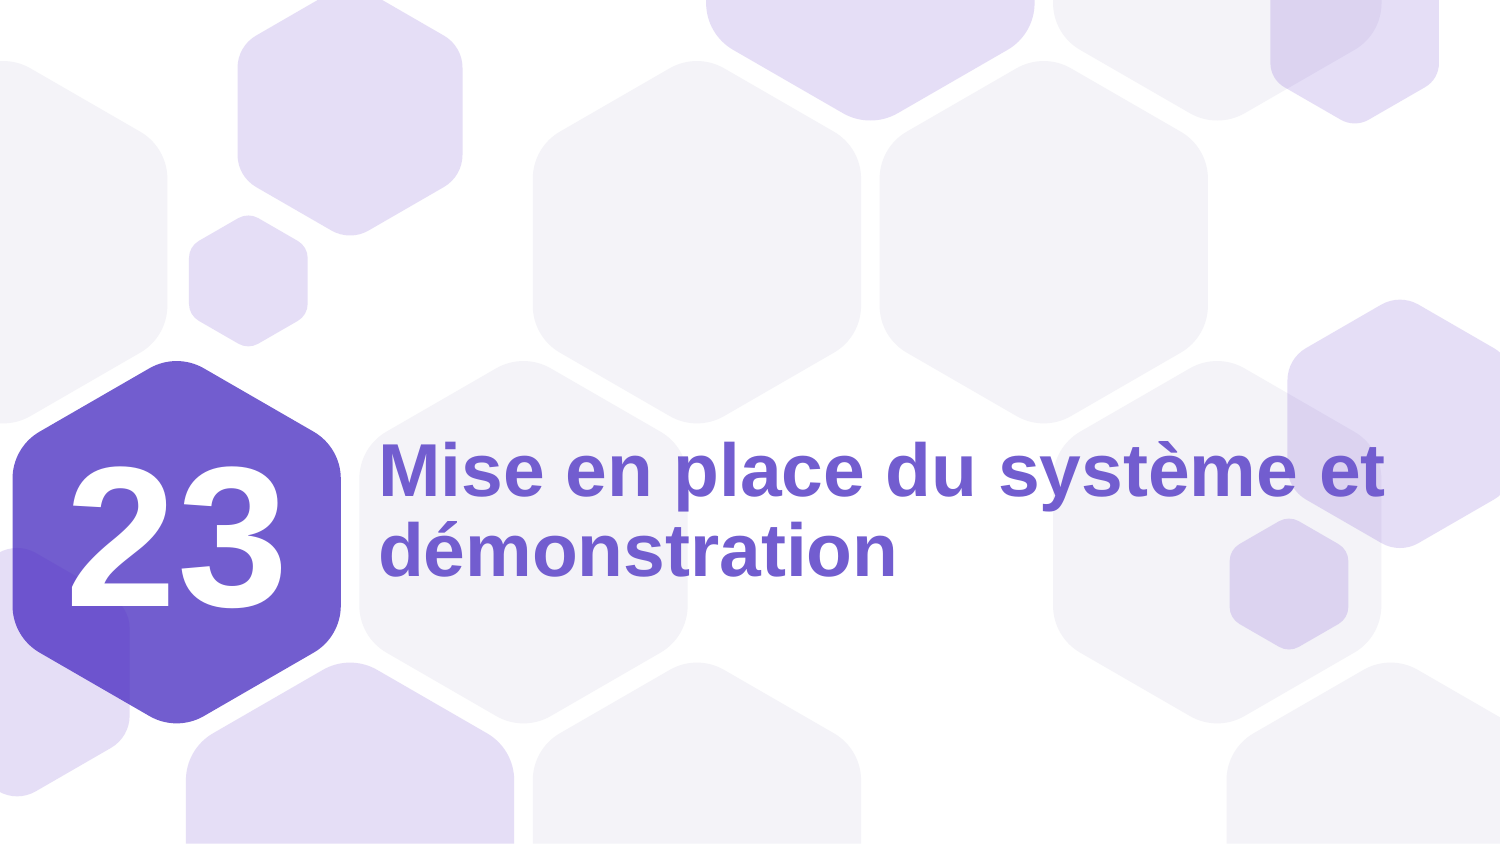

23
# Mise en place du système et démonstration